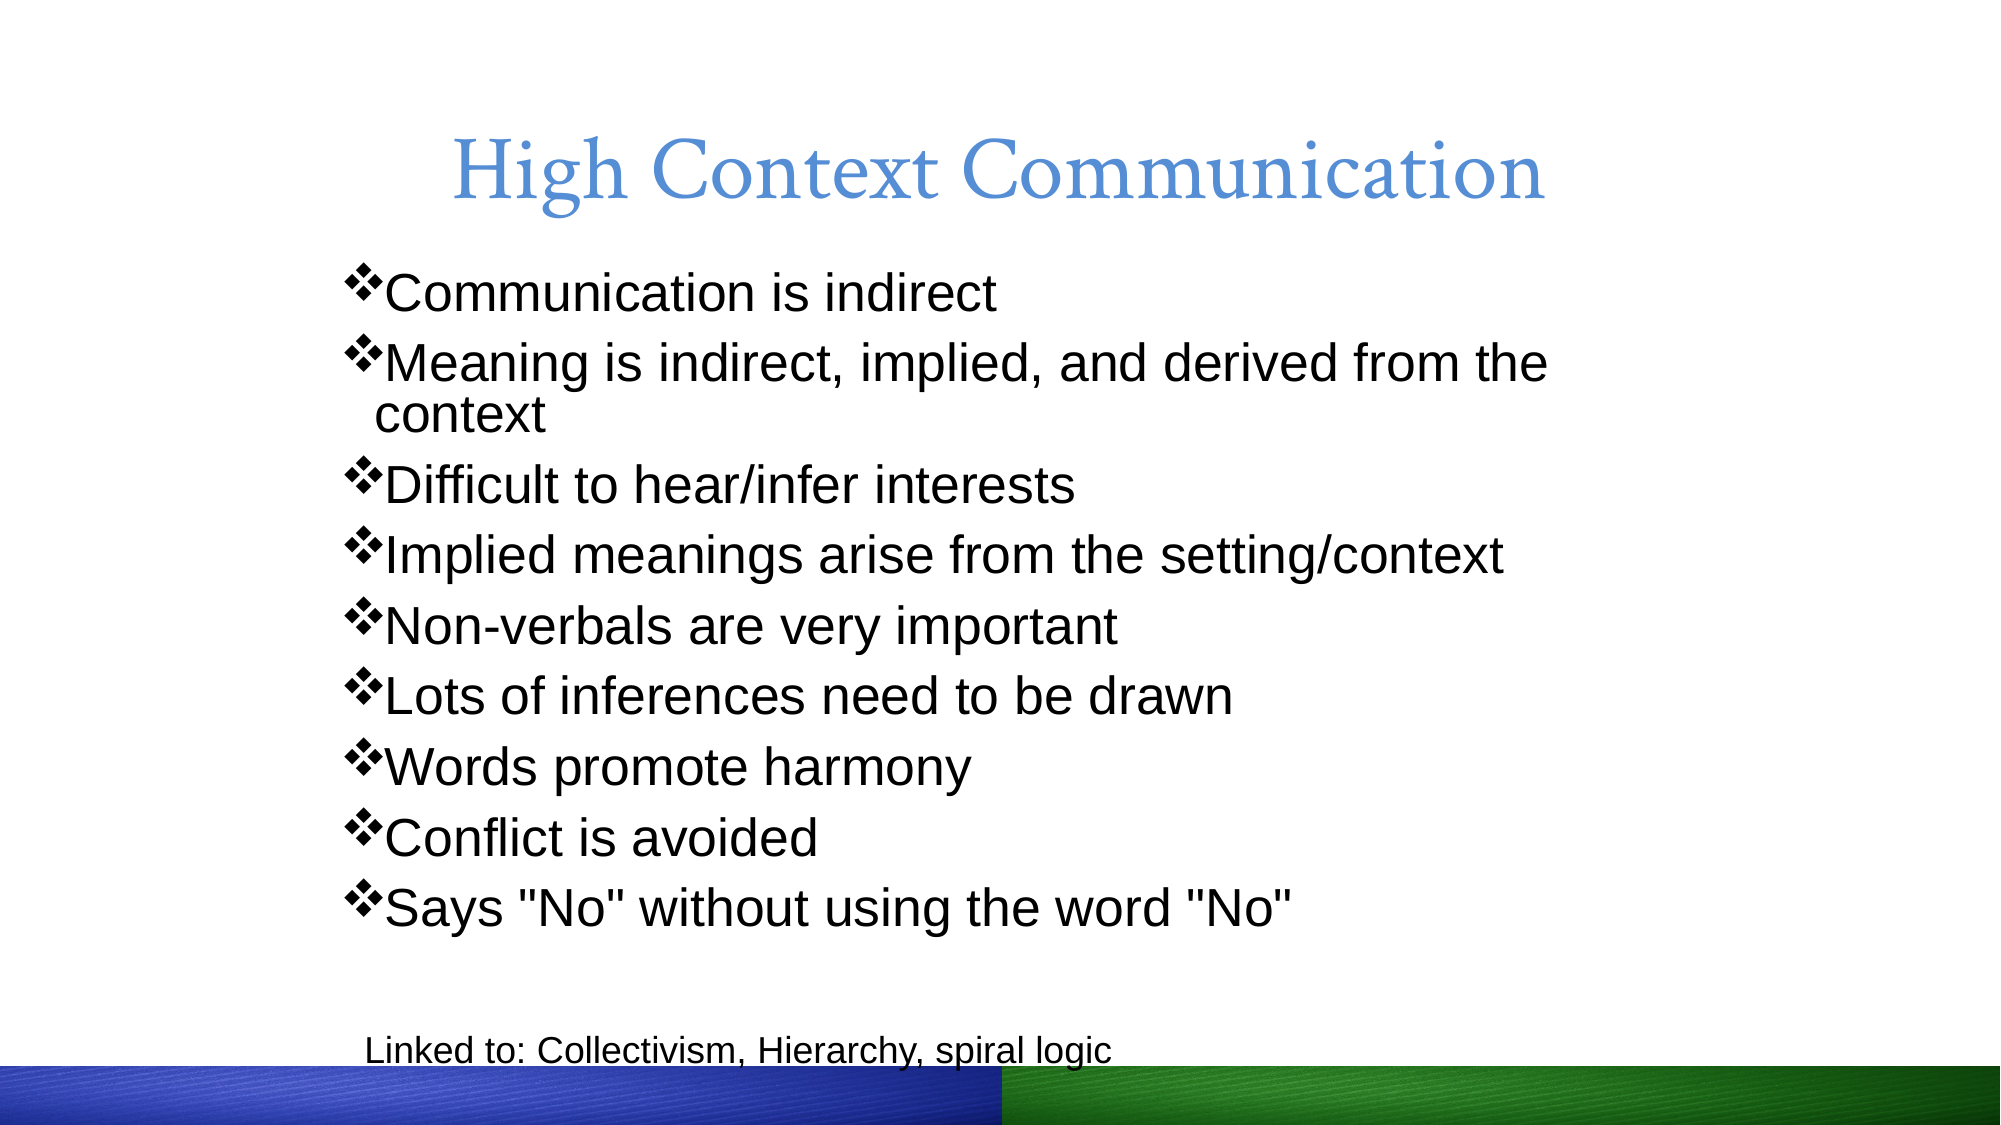

# High Context Communication
Communication is indirect
Meaning is indirect, implied, and derived from the context
Difficult to hear/infer interests
Implied meanings arise from the setting/context
Non-verbals are very important
Lots of inferences need to be drawn
Words promote harmony
Conflict is avoided
Says "No" without using the word "No"
Linked to: Collectivism, Hierarchy, spiral logic